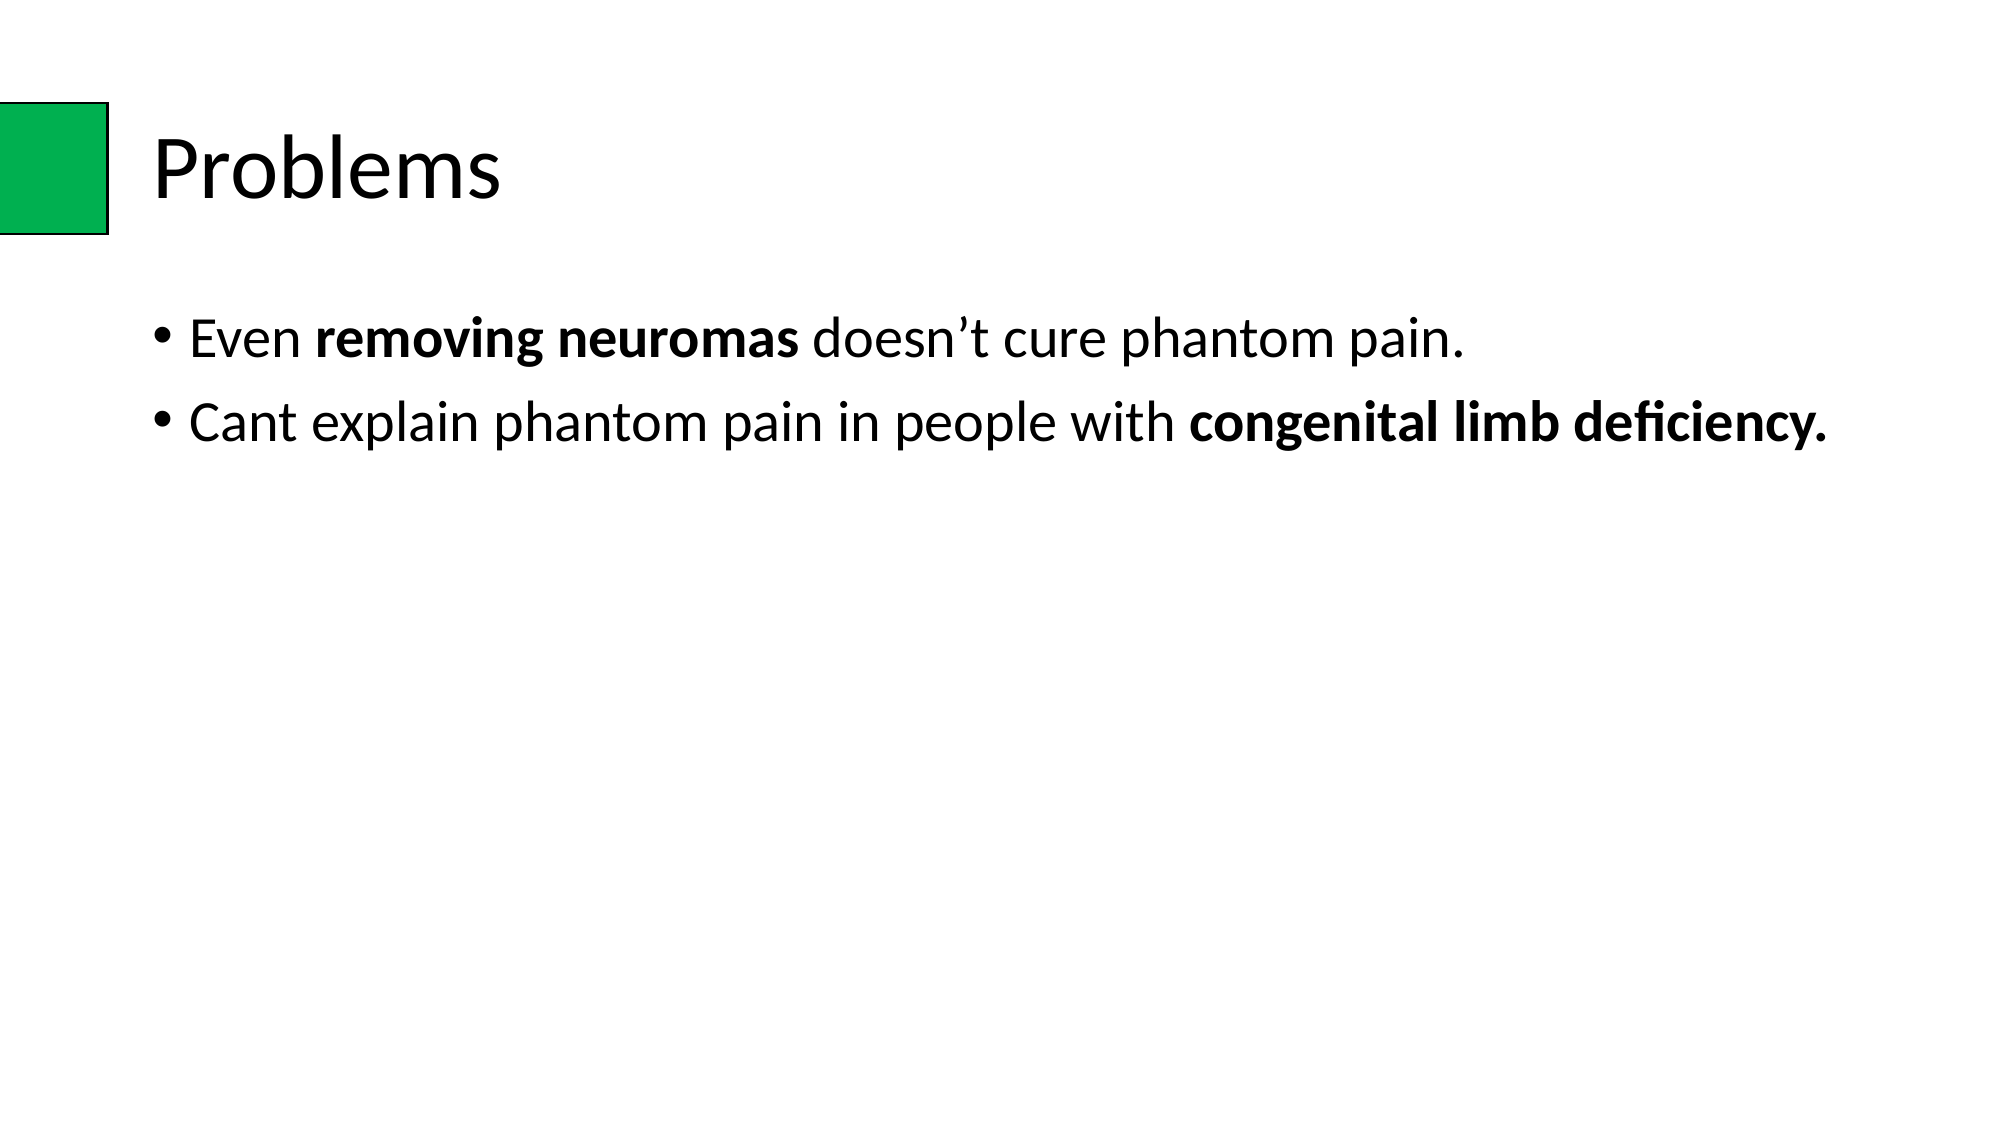

# Problems

Even removing neuromas doesn’t cure phantom pain.
Cant explain phantom pain in people with congenital limb deficiency.